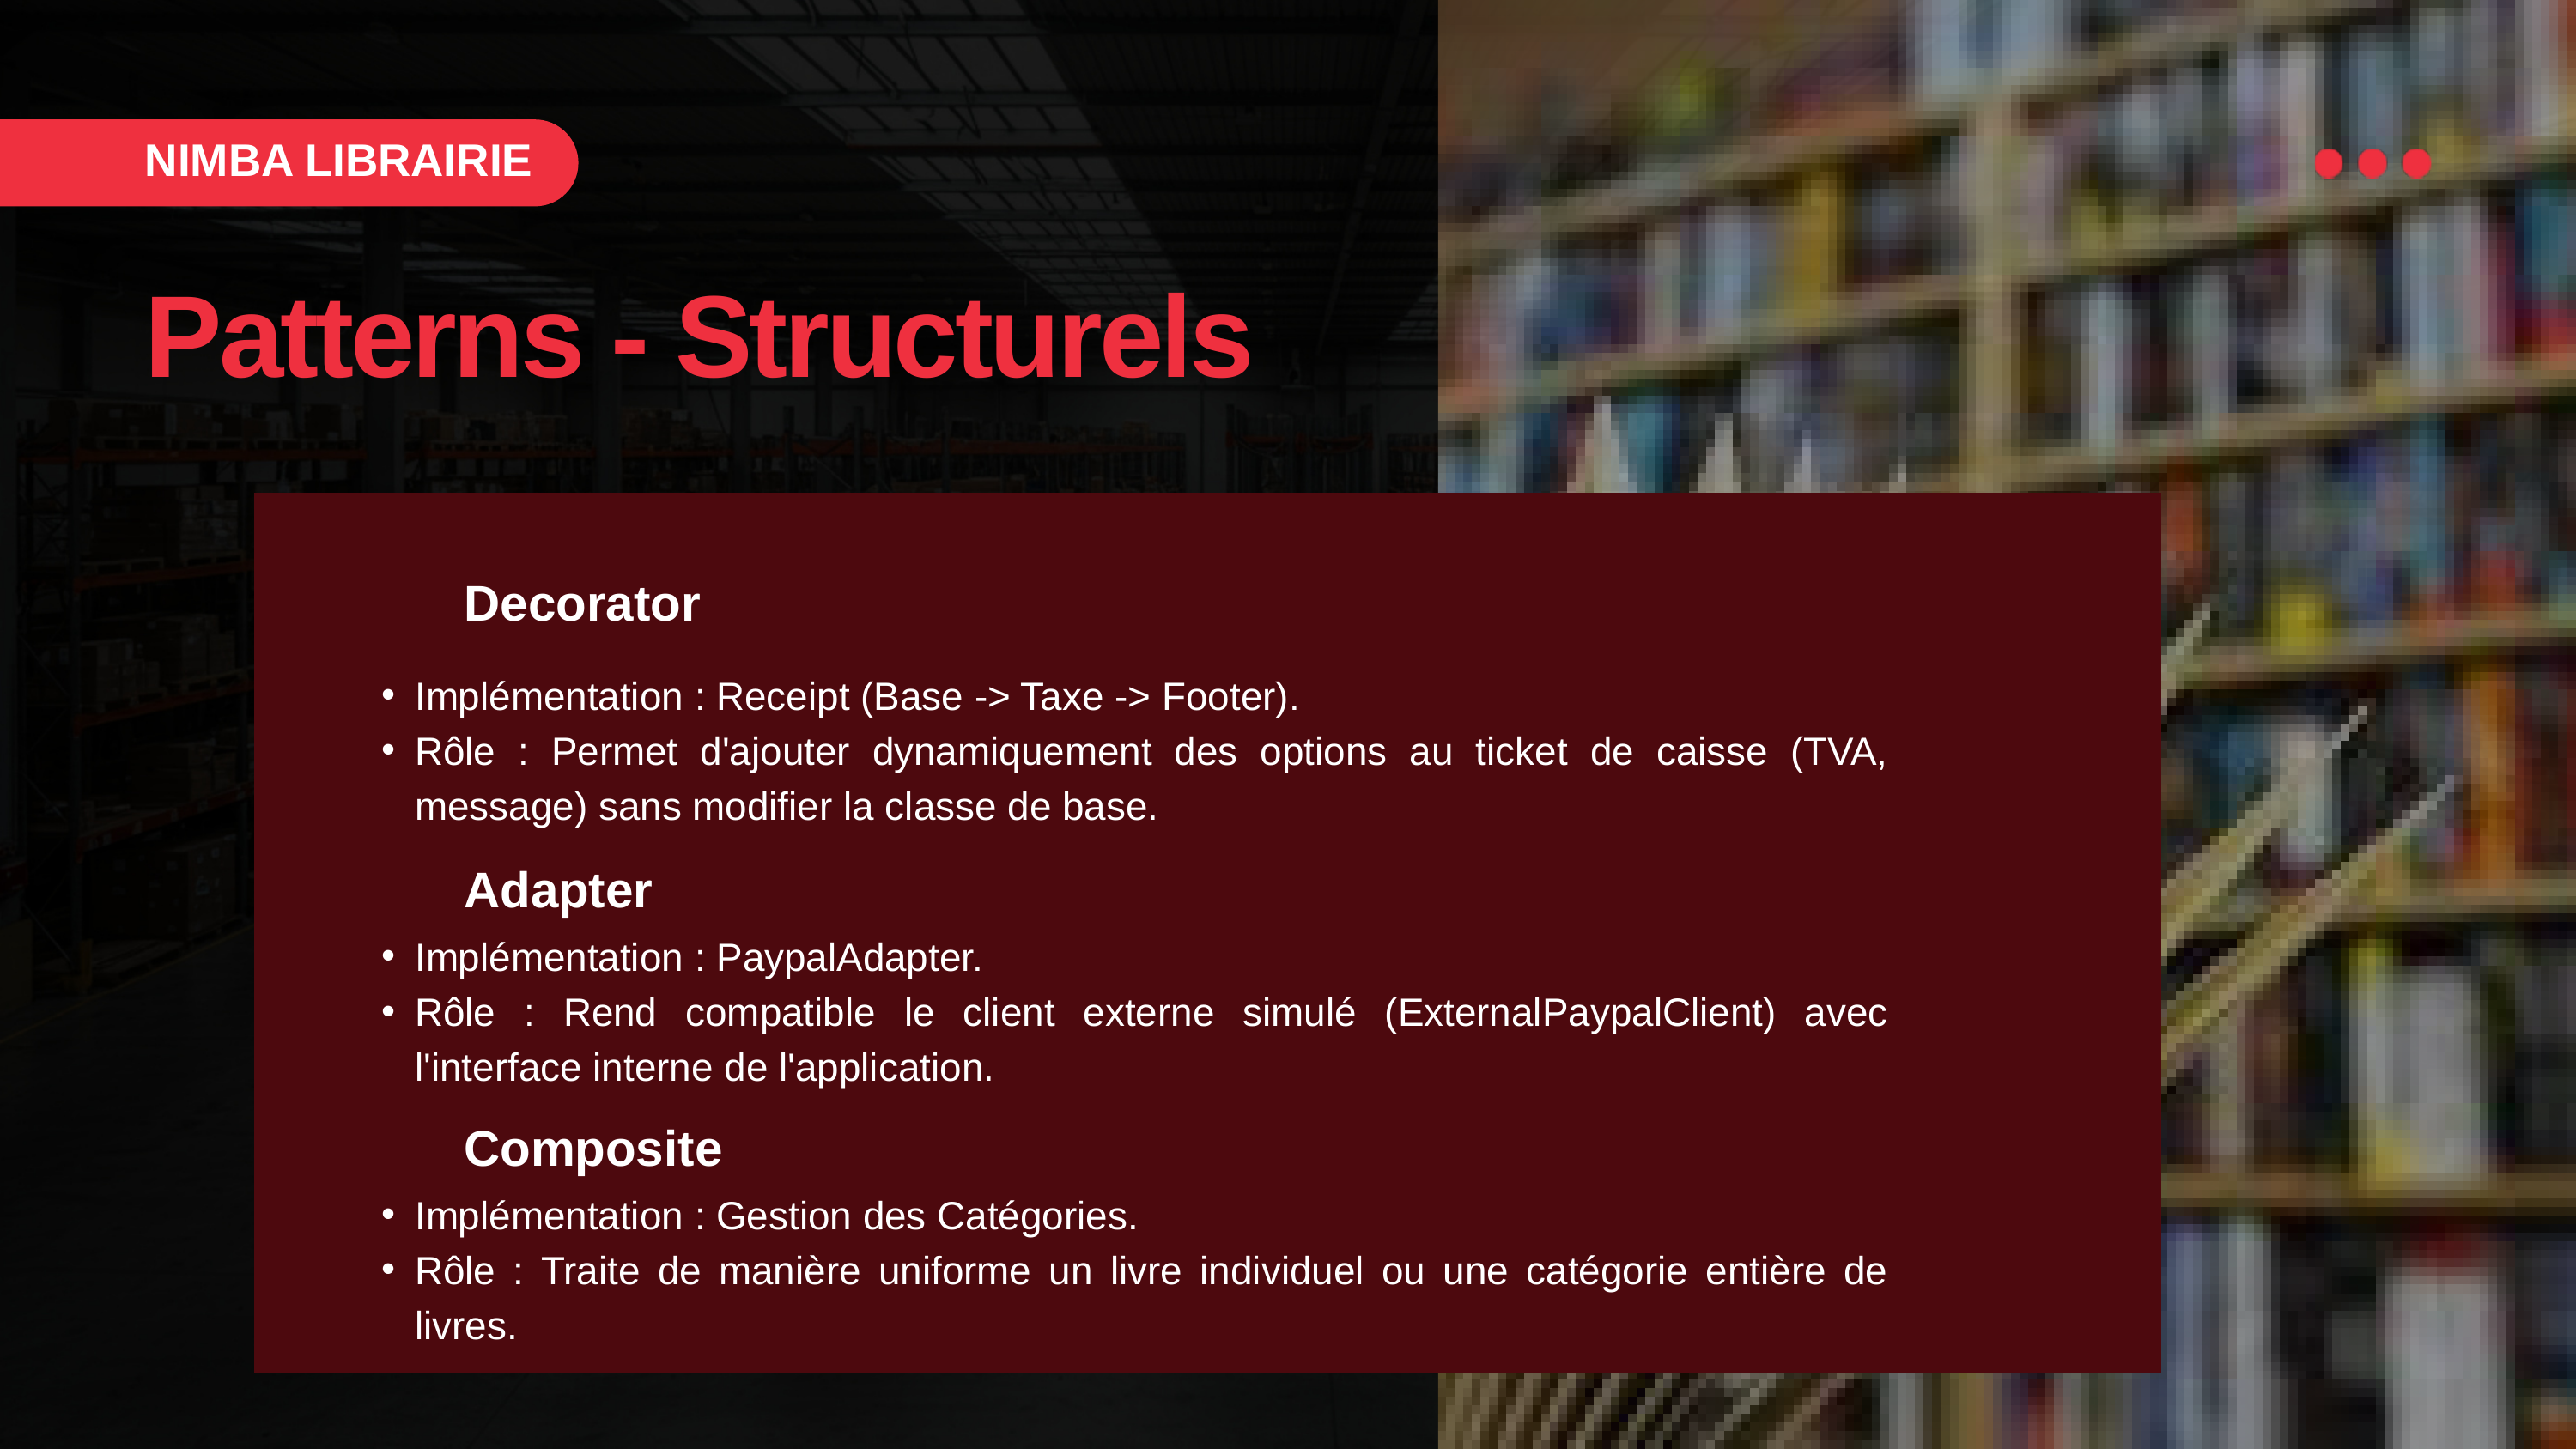

NIMBA LIBRAIRIE

Patterns - Structurels

Decorator
Implémentation : Receipt (Base -> Taxe -> Footer).
Rôle : Permet d'ajouter dynamiquement des options au ticket de caisse (TVA, message) sans modifier la classe de base.

Adapter
Implémentation : PaypalAdapter.
Rôle : Rend compatible le client externe simulé (ExternalPaypalClient) avec l'interface interne de l'application.

Composite
Implémentation : Gestion des Catégories.
Rôle : Traite de manière uniforme un livre individuel ou une catégorie entière de livres.